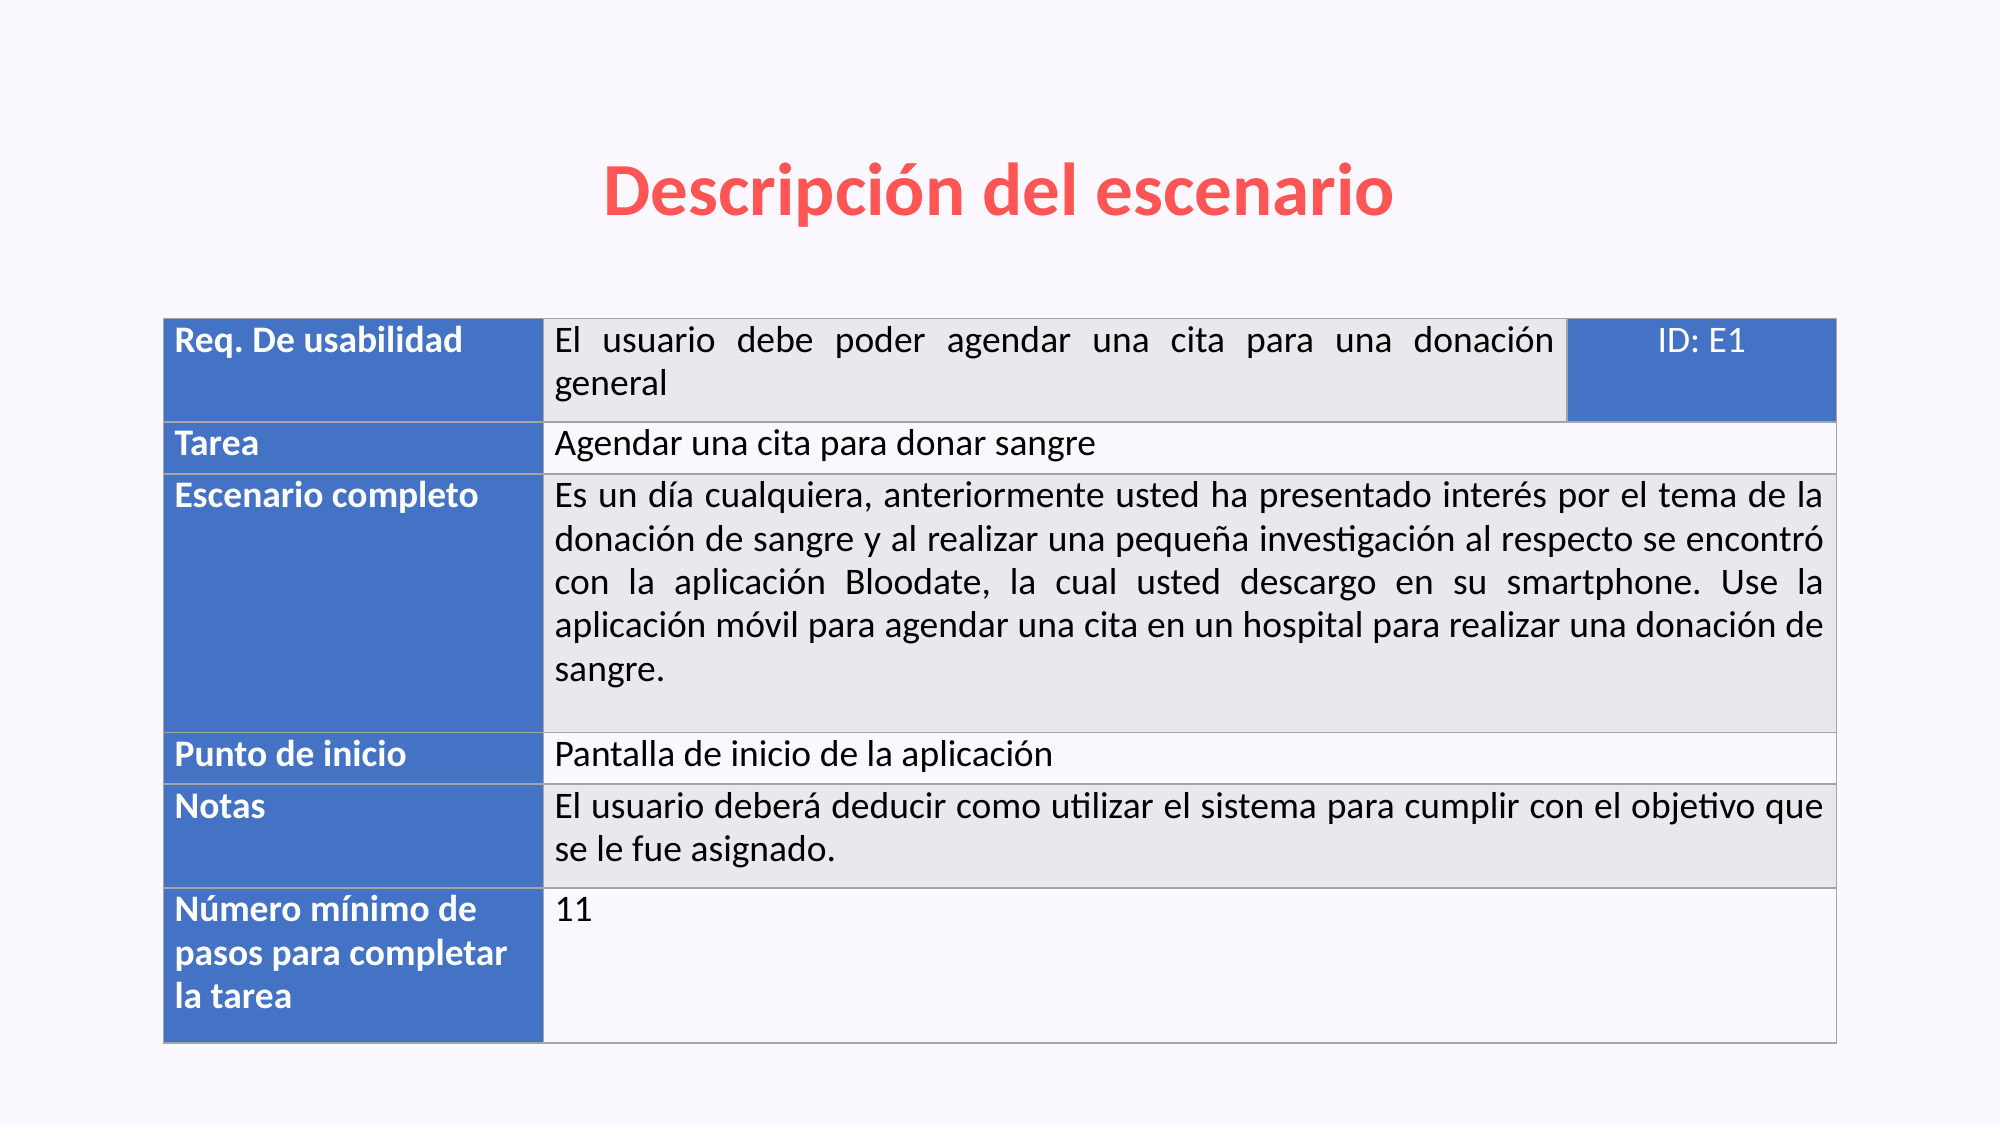

Descripción del escenario
| Req. De usabilidad | El usuario debe poder agendar una cita para una donación general | ID: E1 |
| --- | --- | --- |
| Tarea | Agendar una cita para donar sangre |  |
| Escenario completo | Es un día cualquiera, anteriormente usted ha presentado interés por el tema de la donación de sangre y al realizar una pequeña investigación al respecto se encontró con la aplicación Bloodate, la cual usted descargo en su smartphone. Use la aplicación móvil para agendar una cita en un hospital para realizar una donación de sangre. |  |
| Punto de inicio | Pantalla de inicio de la aplicación |  |
| Notas | El usuario deberá deducir como utilizar el sistema para cumplir con el objetivo que se le fue asignado. |  |
| Número mínimo de pasos para completar la tarea | 11 |  |